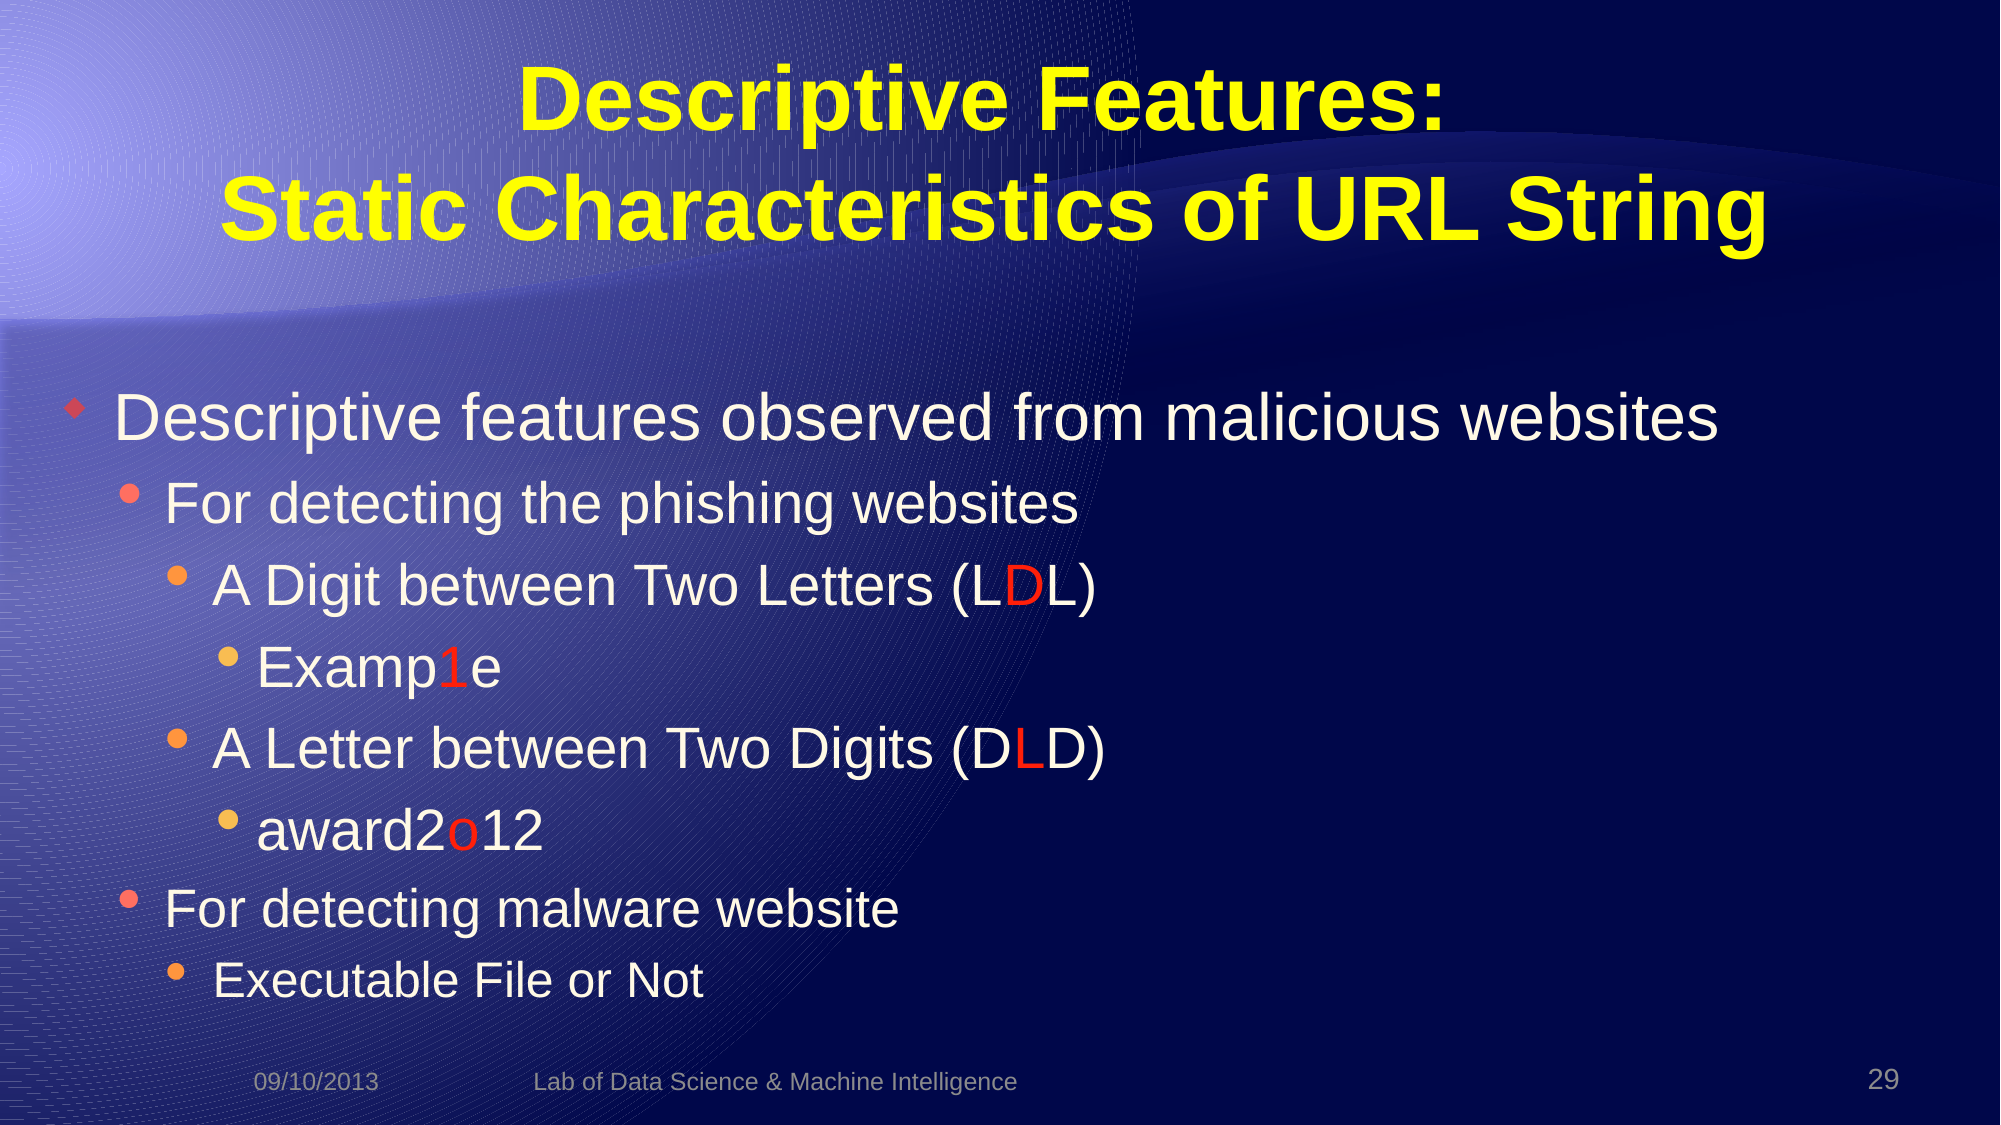

# Descriptive Features: Static Characteristics of URL String
Descriptive features observed from malicious websites
For detecting the phishing websites
A Digit between Two Letters (LDL)
Examp1e
A Letter between Two Digits (DLD)
award2o12
For detecting malware website
Executable File or Not
09/10/2013
Lab of Data Science & Machine Intelligence
29